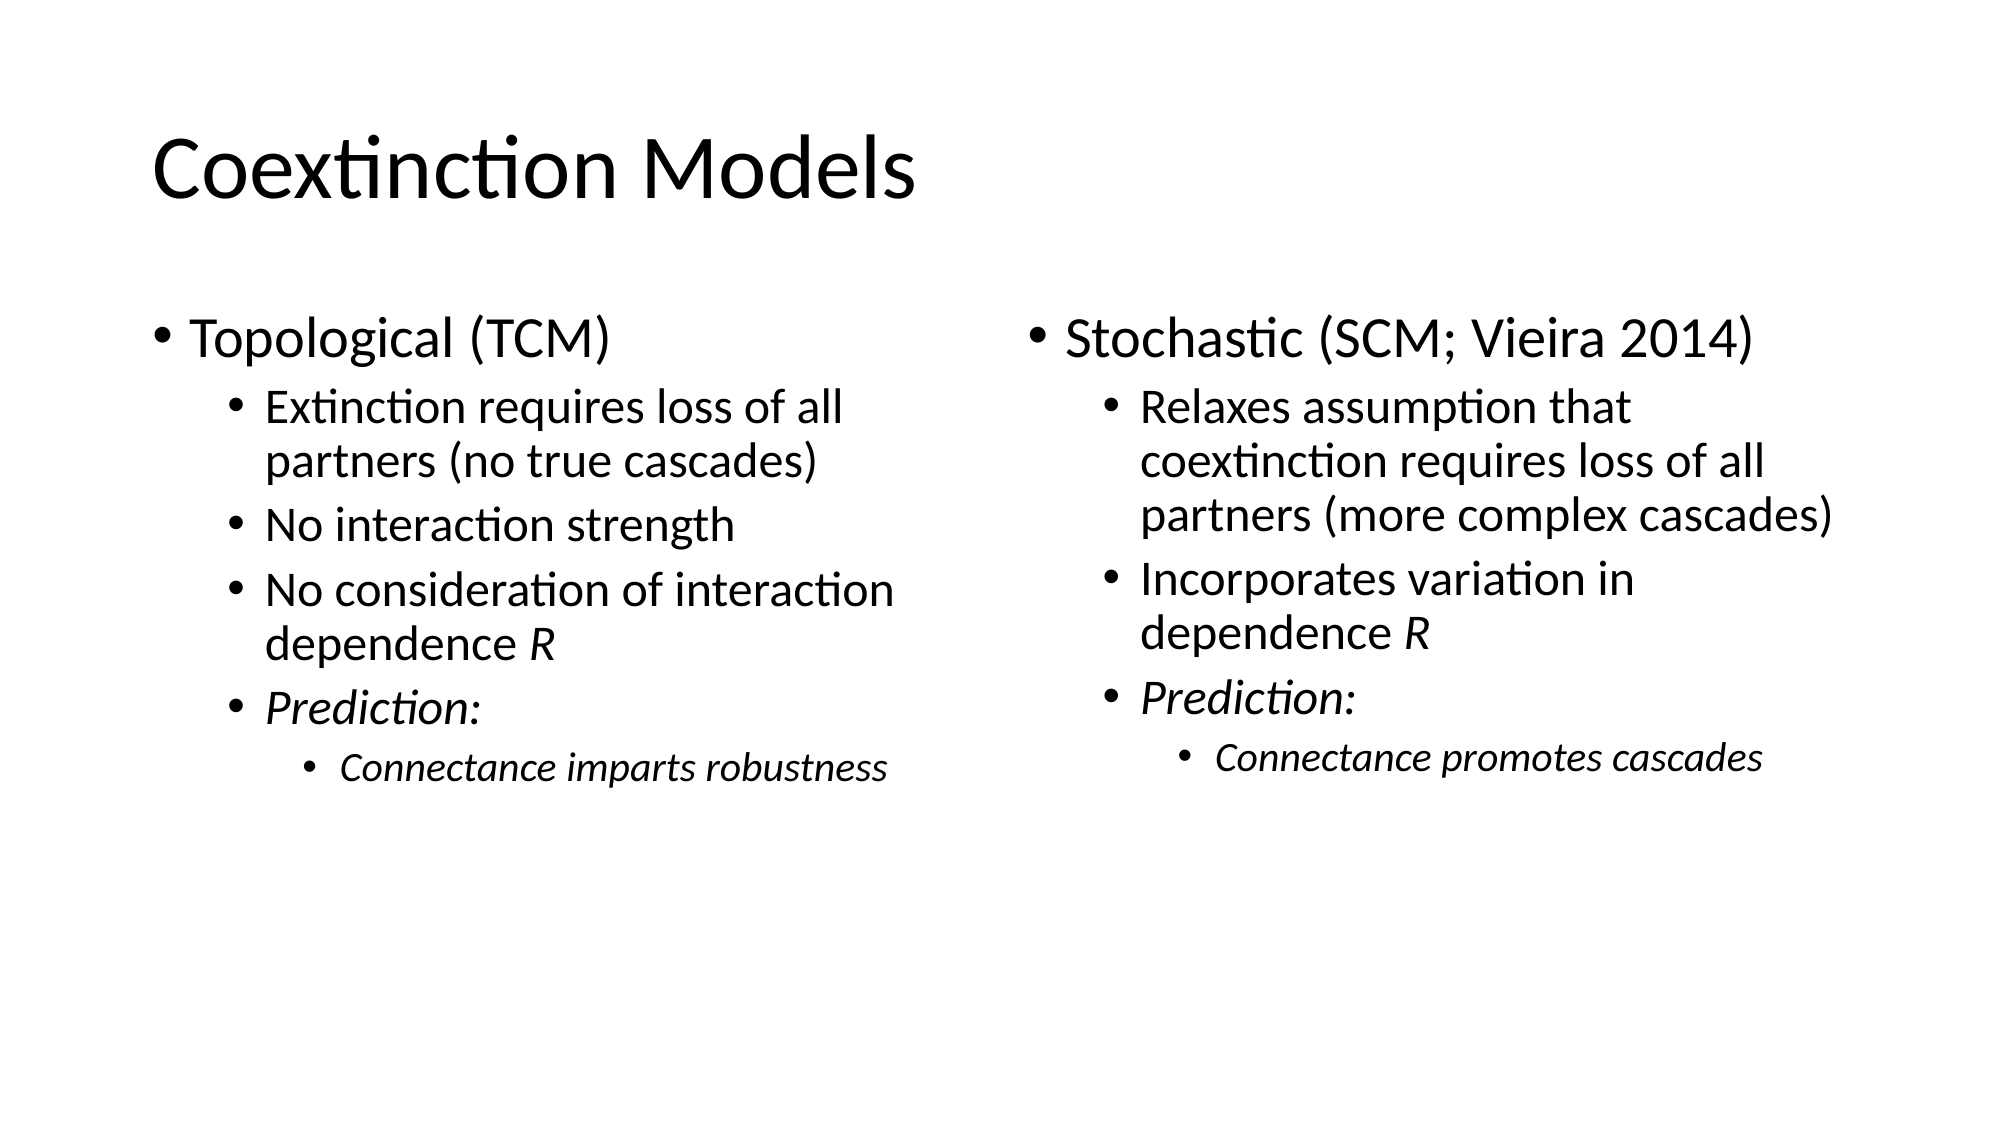

# Coextinction Models
Topological (TCM)
Extinction requires loss of all partners (no true cascades)
No interaction strength
No consideration of interaction dependence R
Prediction:
Connectance imparts robustness
Stochastic (SCM; Vieira 2014)
Relaxes assumption that coextinction requires loss of all partners (more complex cascades)
Incorporates variation in dependence R
Prediction:
Connectance promotes cascades